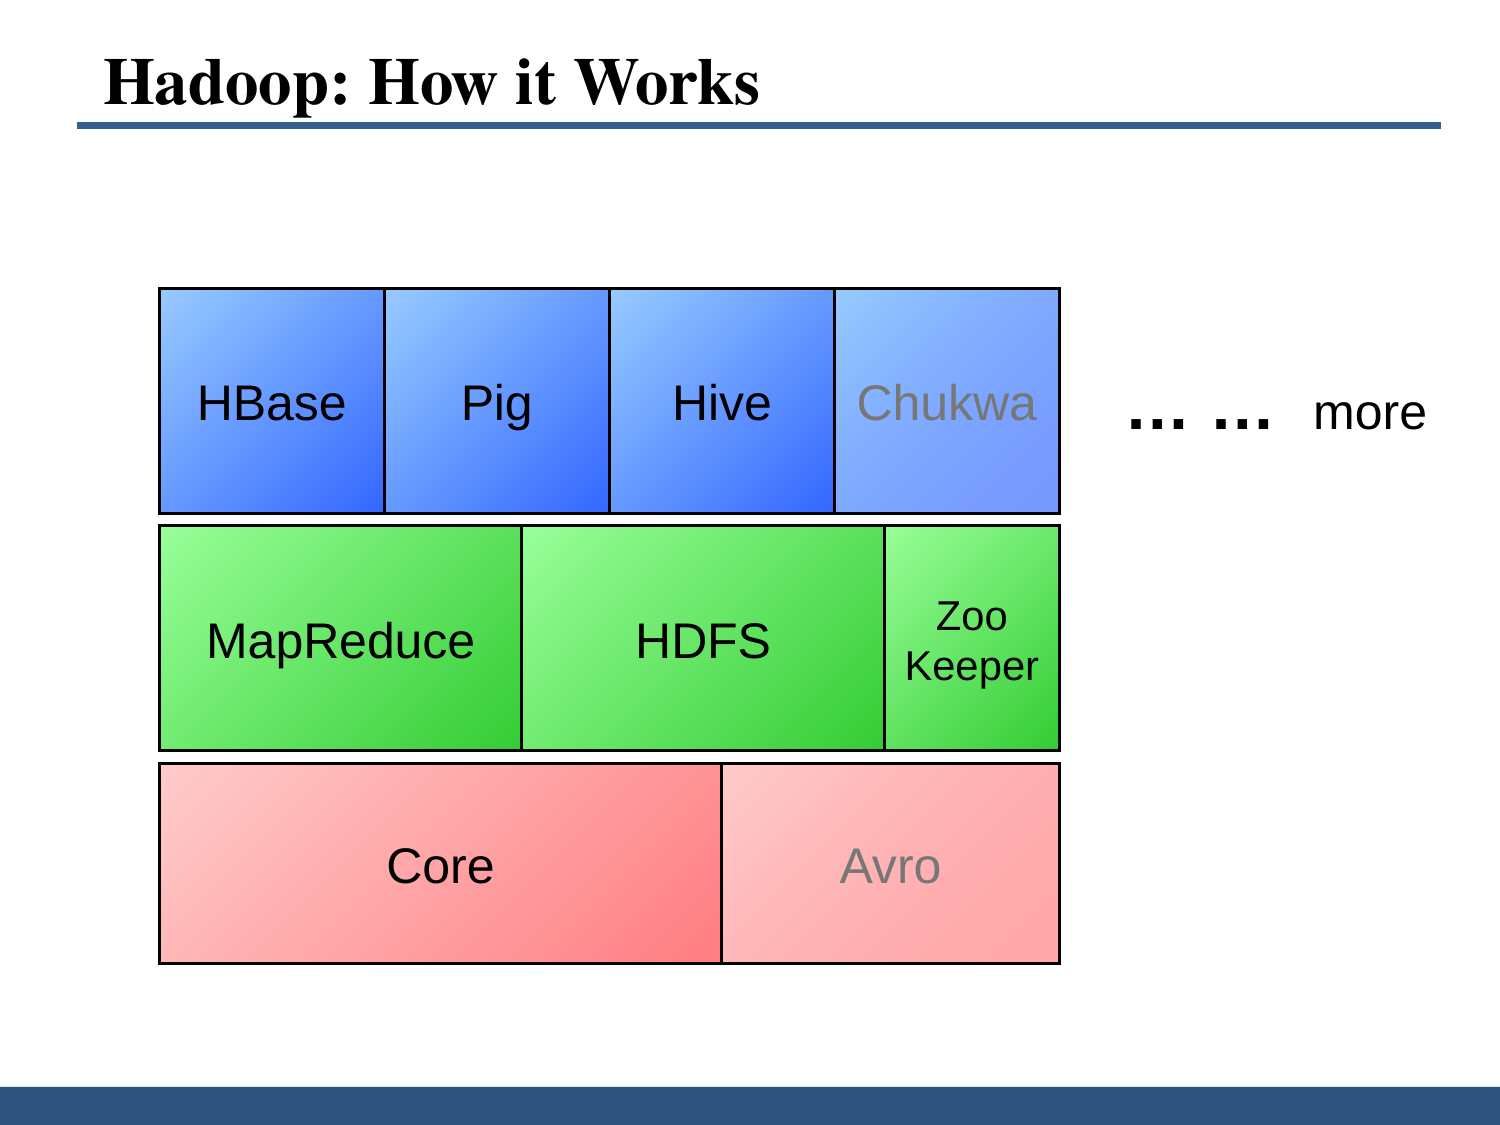

Hadoop: How it Works
HBase
Pig
Hive
Chukwa
… …  more
MapReduce
HDFS
Zoo
Keeper
Core
Avro